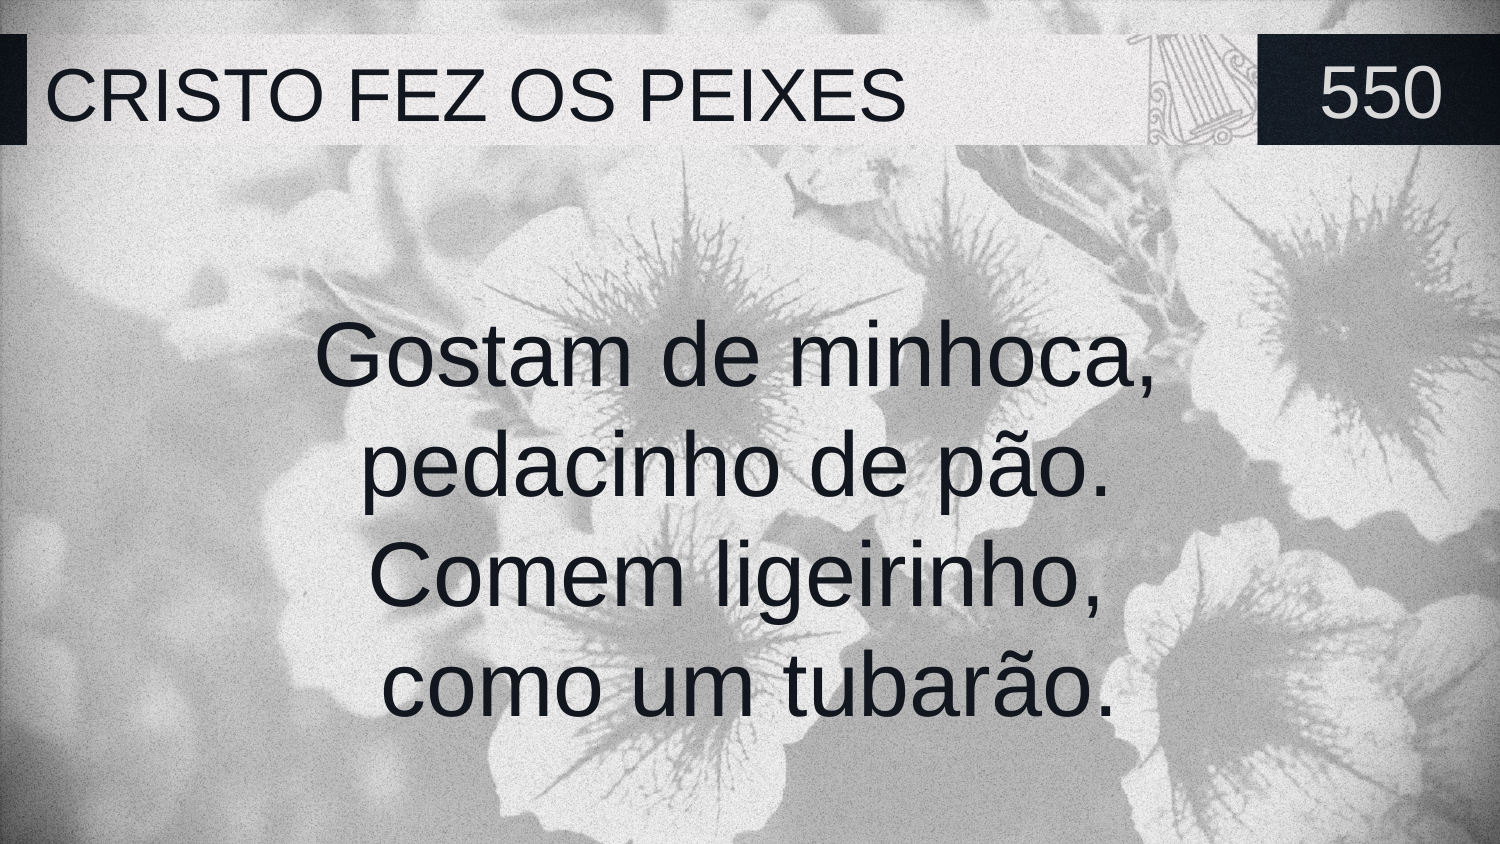

# CRISTO FEZ OS PEIXES
550
Gostam de minhoca,
pedacinho de pão.
Comem ligeirinho,
como um tubarão.